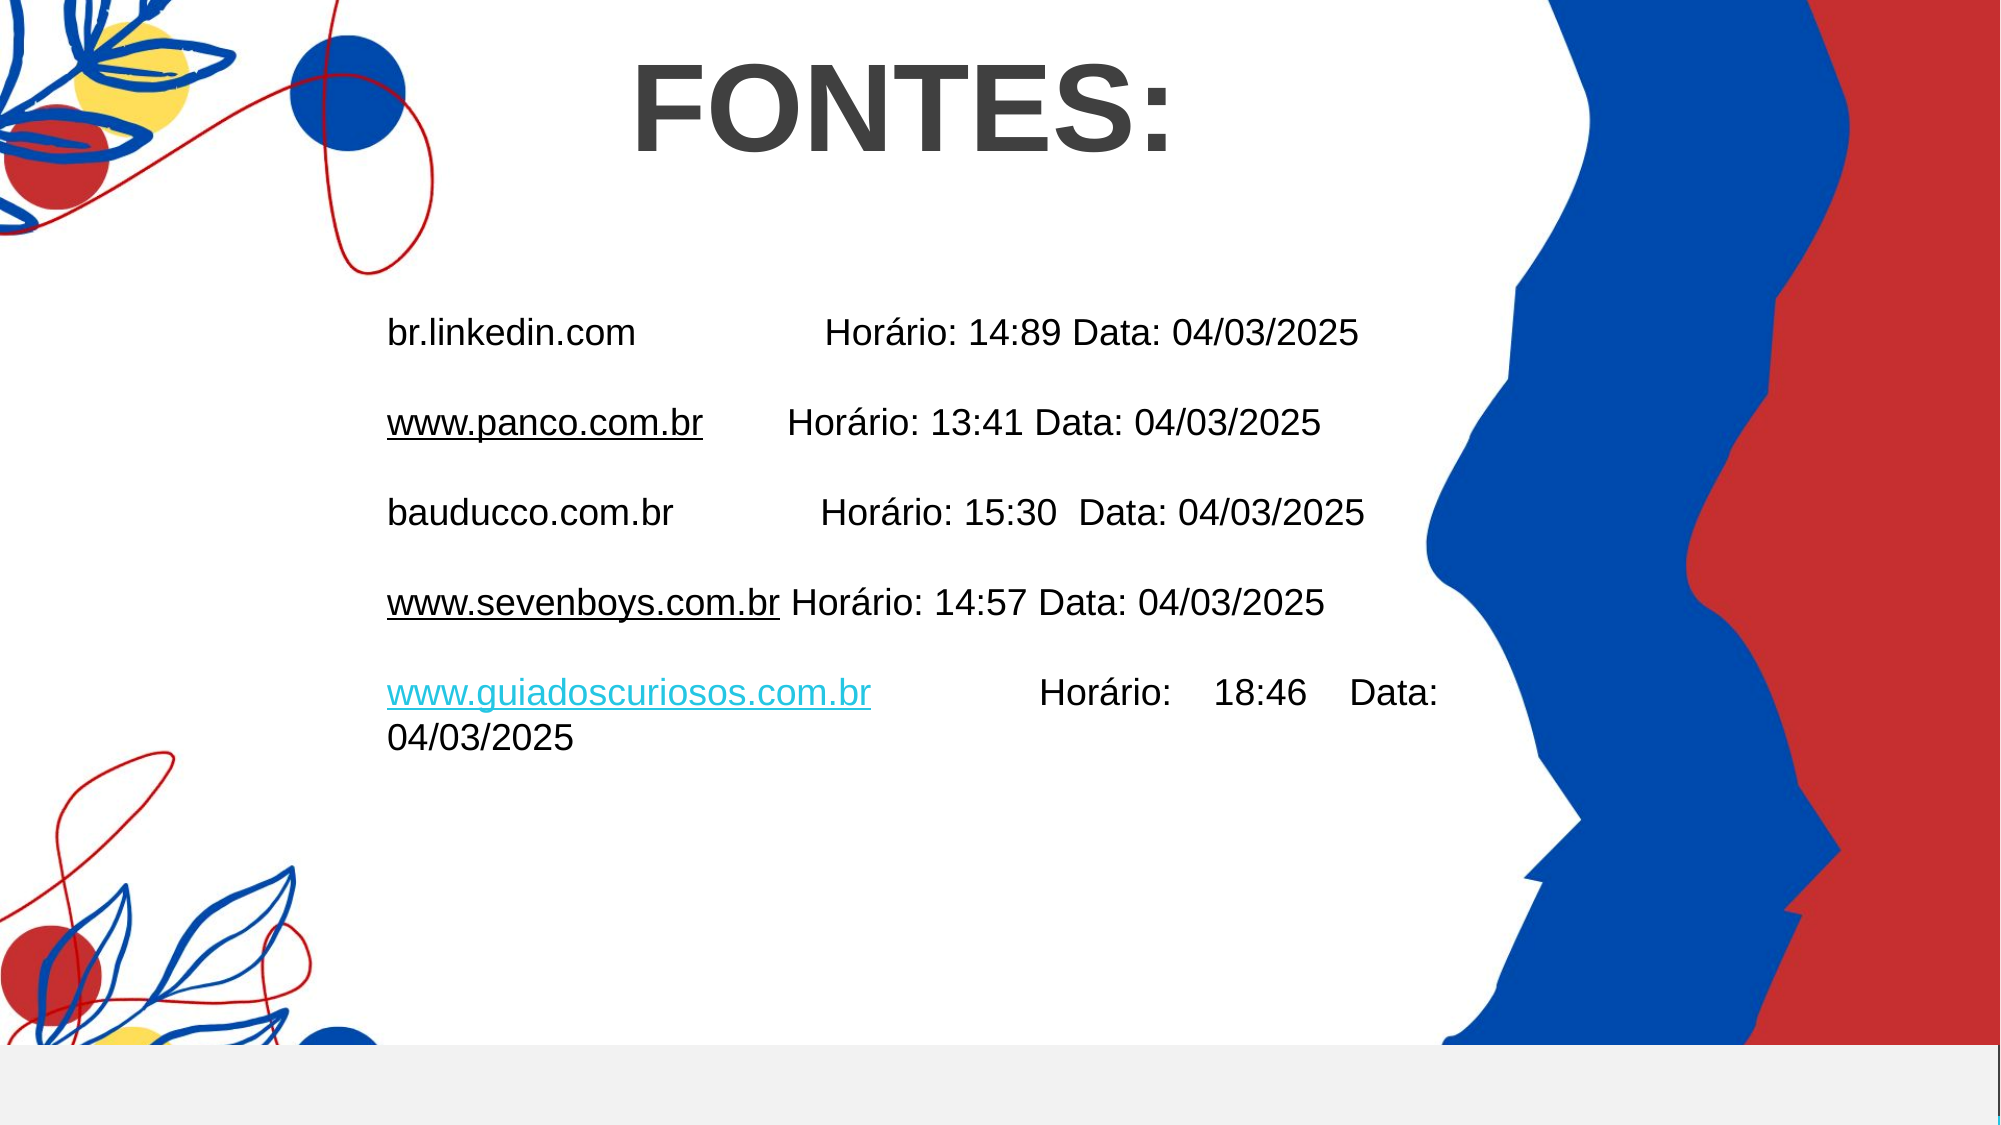

FONTES:
br.linkedin.com                  Horário: 14:89 Data: 04/03/2025

www.panco.com.br        Horário: 13:41 Data: 04/03/2025

bauducco.com.br              Horário: 15:30  Data: 04/03/2025

www.sevenboys.com.br Horário: 14:57 Data: 04/03/2025

www.guiadoscuriosos.com.br    Horário: 18:46 Data: 04/03/2025

9
Adicionar um rodapé